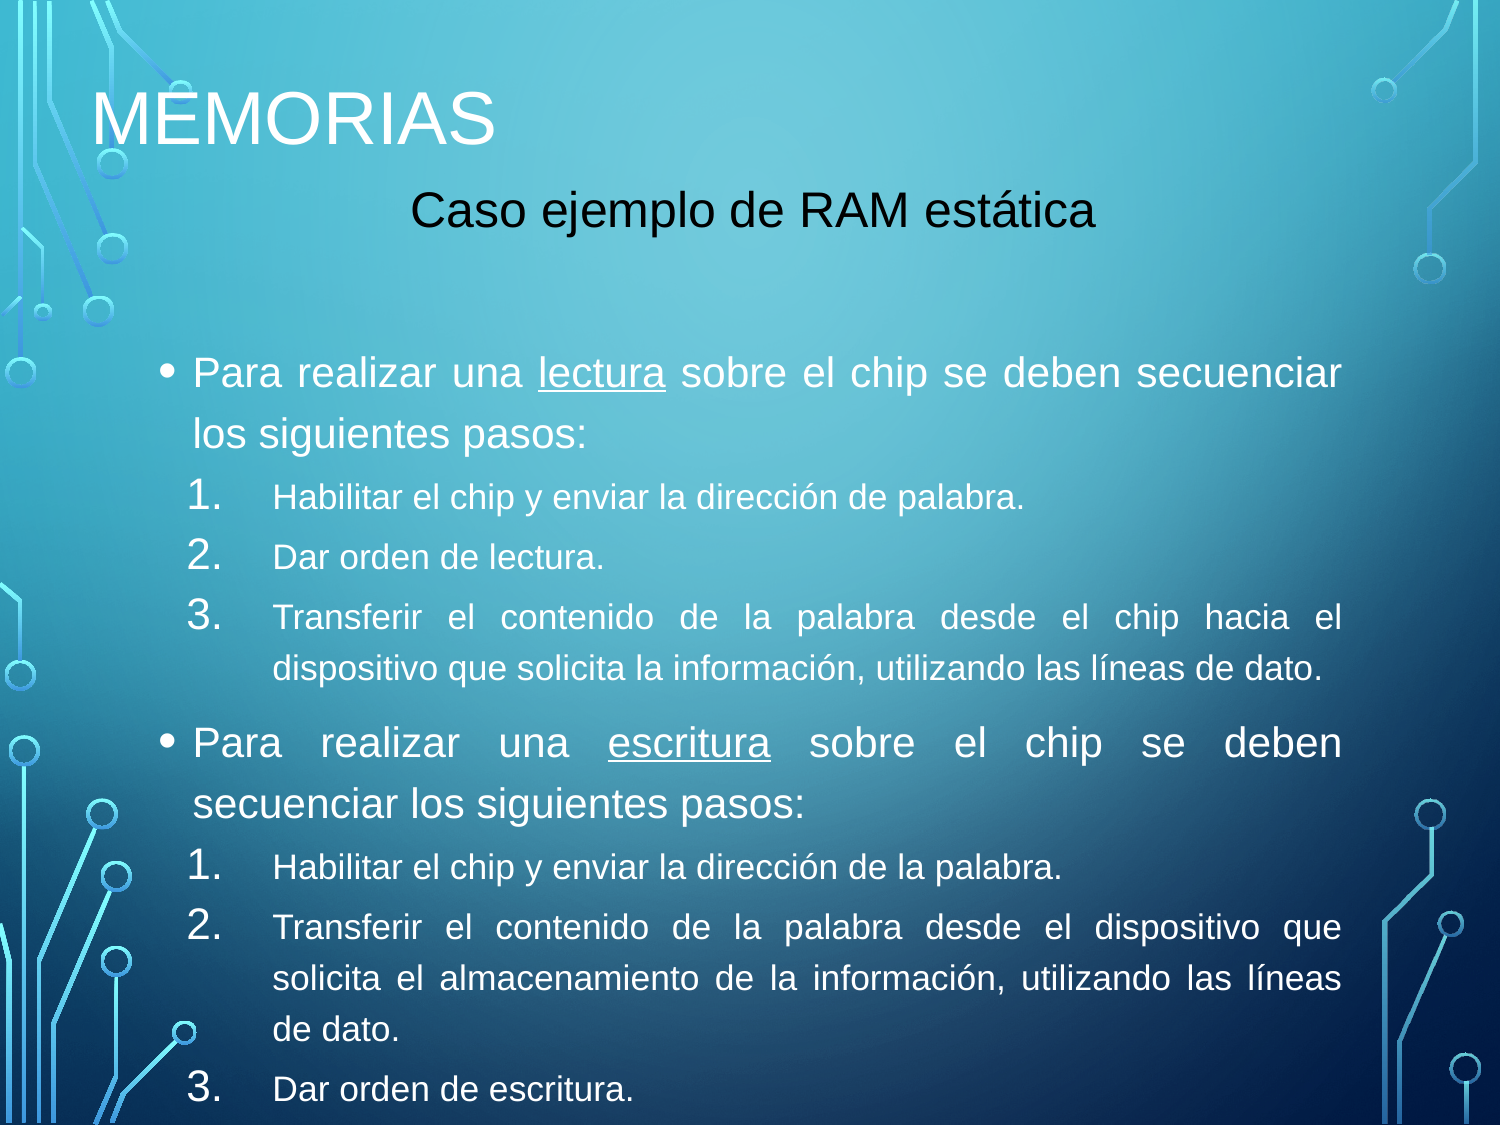

# Memorias
Caso ejemplo de RAM estática
Para realizar una lectura sobre el chip se deben secuenciar los siguientes pasos:
Habilitar el chip y enviar la dirección de palabra.
Dar orden de lectura.
Transferir el contenido de la palabra desde el chip hacia el dispositivo que solicita la información, utilizando las líneas de dato.
Para realizar una escritura sobre el chip se deben secuenciar los siguientes pasos:
Habilitar el chip y enviar la dirección de la palabra.
Transferir el contenido de la palabra desde el dispositivo que solicita el almacenamiento de la información, utilizando las líneas de dato.
Dar orden de escritura.